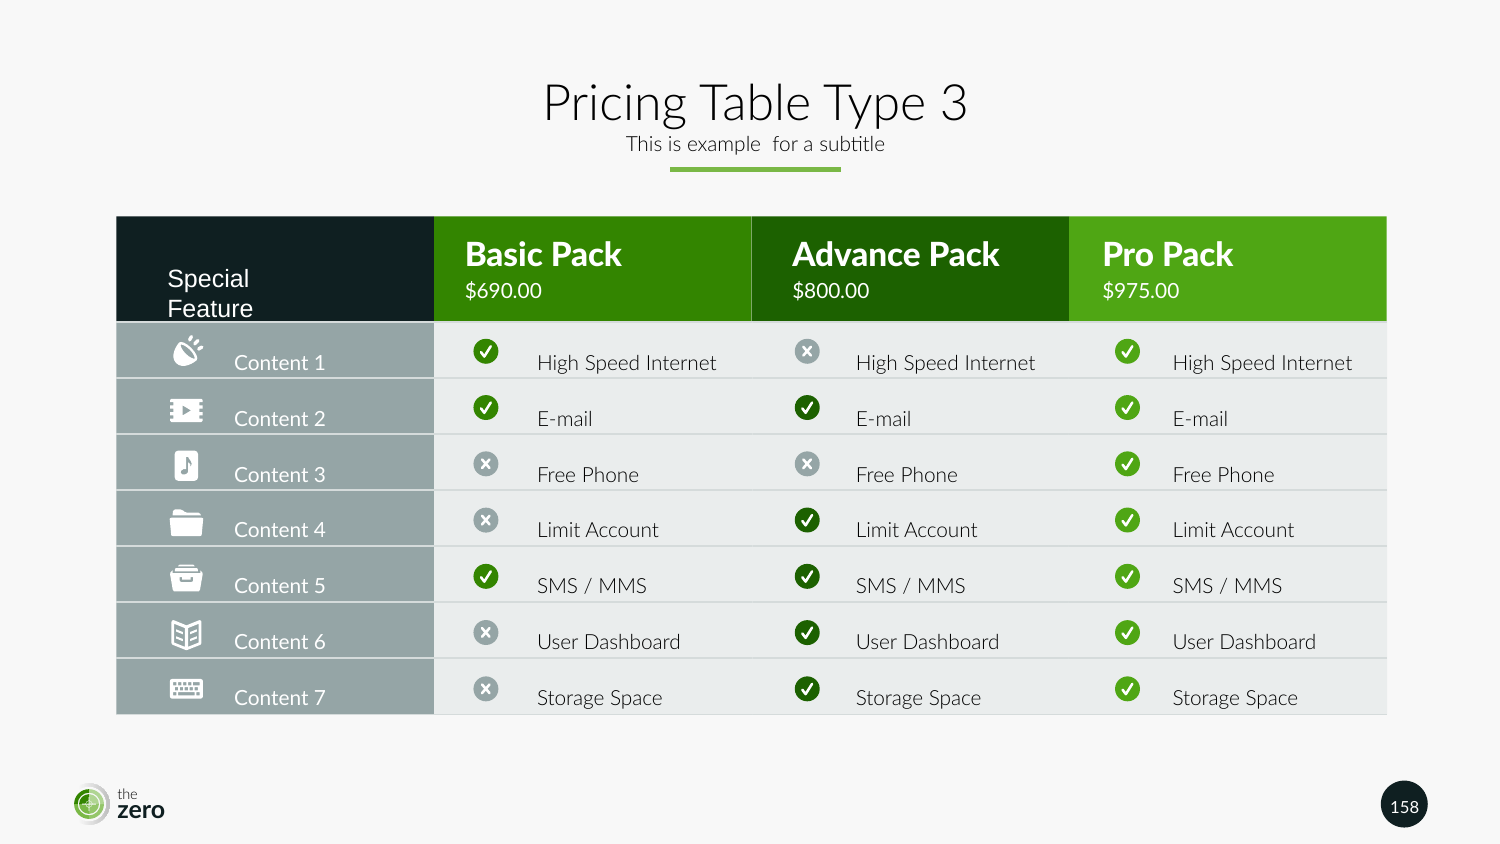

Pricing Table Type 3
This is example  for a subtitle

Special Feature

Advance Pack
$800.00

Pro Pack
$975.00

Basic Pack
$690.00
Medium
Business
Unlimited
Content 1
Content 2
Content 3
Content 4
Content 5
Content 6
Content 7

High Speed Internet
E-mail
Free Phone
Limit Account
SMS / MMS
User Dashboard
Storage Space

High Speed Internet
E-mail
Free Phone
Limit Account
SMS / MMS
User Dashboard
Storage Space

High Speed Internet
E-mail
Free Phone
Limit Account
SMS / MMS
User Dashboard
Storage Space

the
158
zero